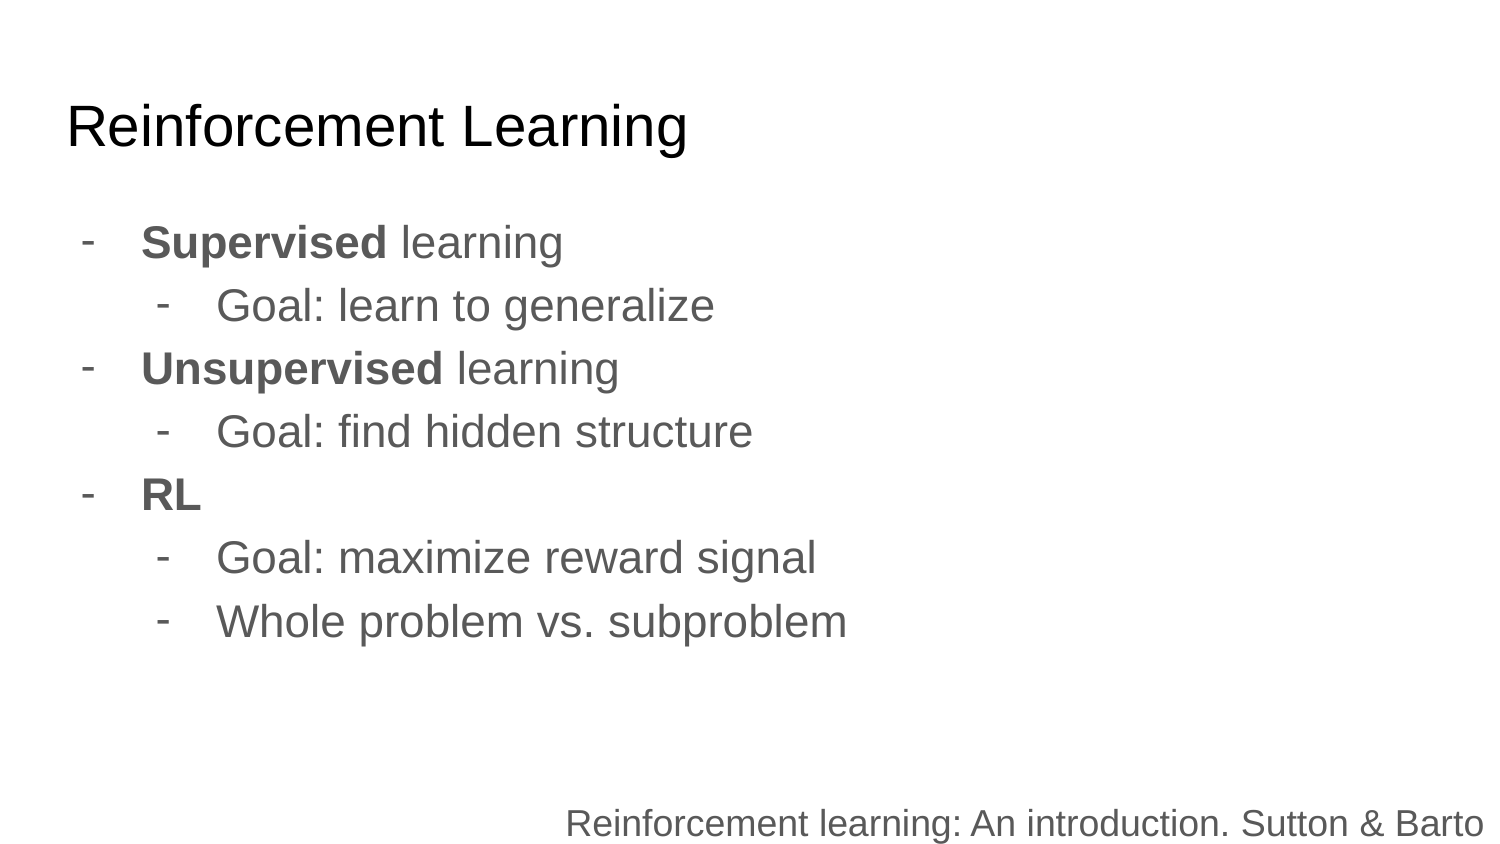

# Reinforcement Learning
Supervised learning
Goal: learn to generalize
Unsupervised learning
Goal: find hidden structure
RL
Goal: maximize reward signal
Whole problem vs. subproblem

Reinforcement learning: An introduction. Sutton & Barto